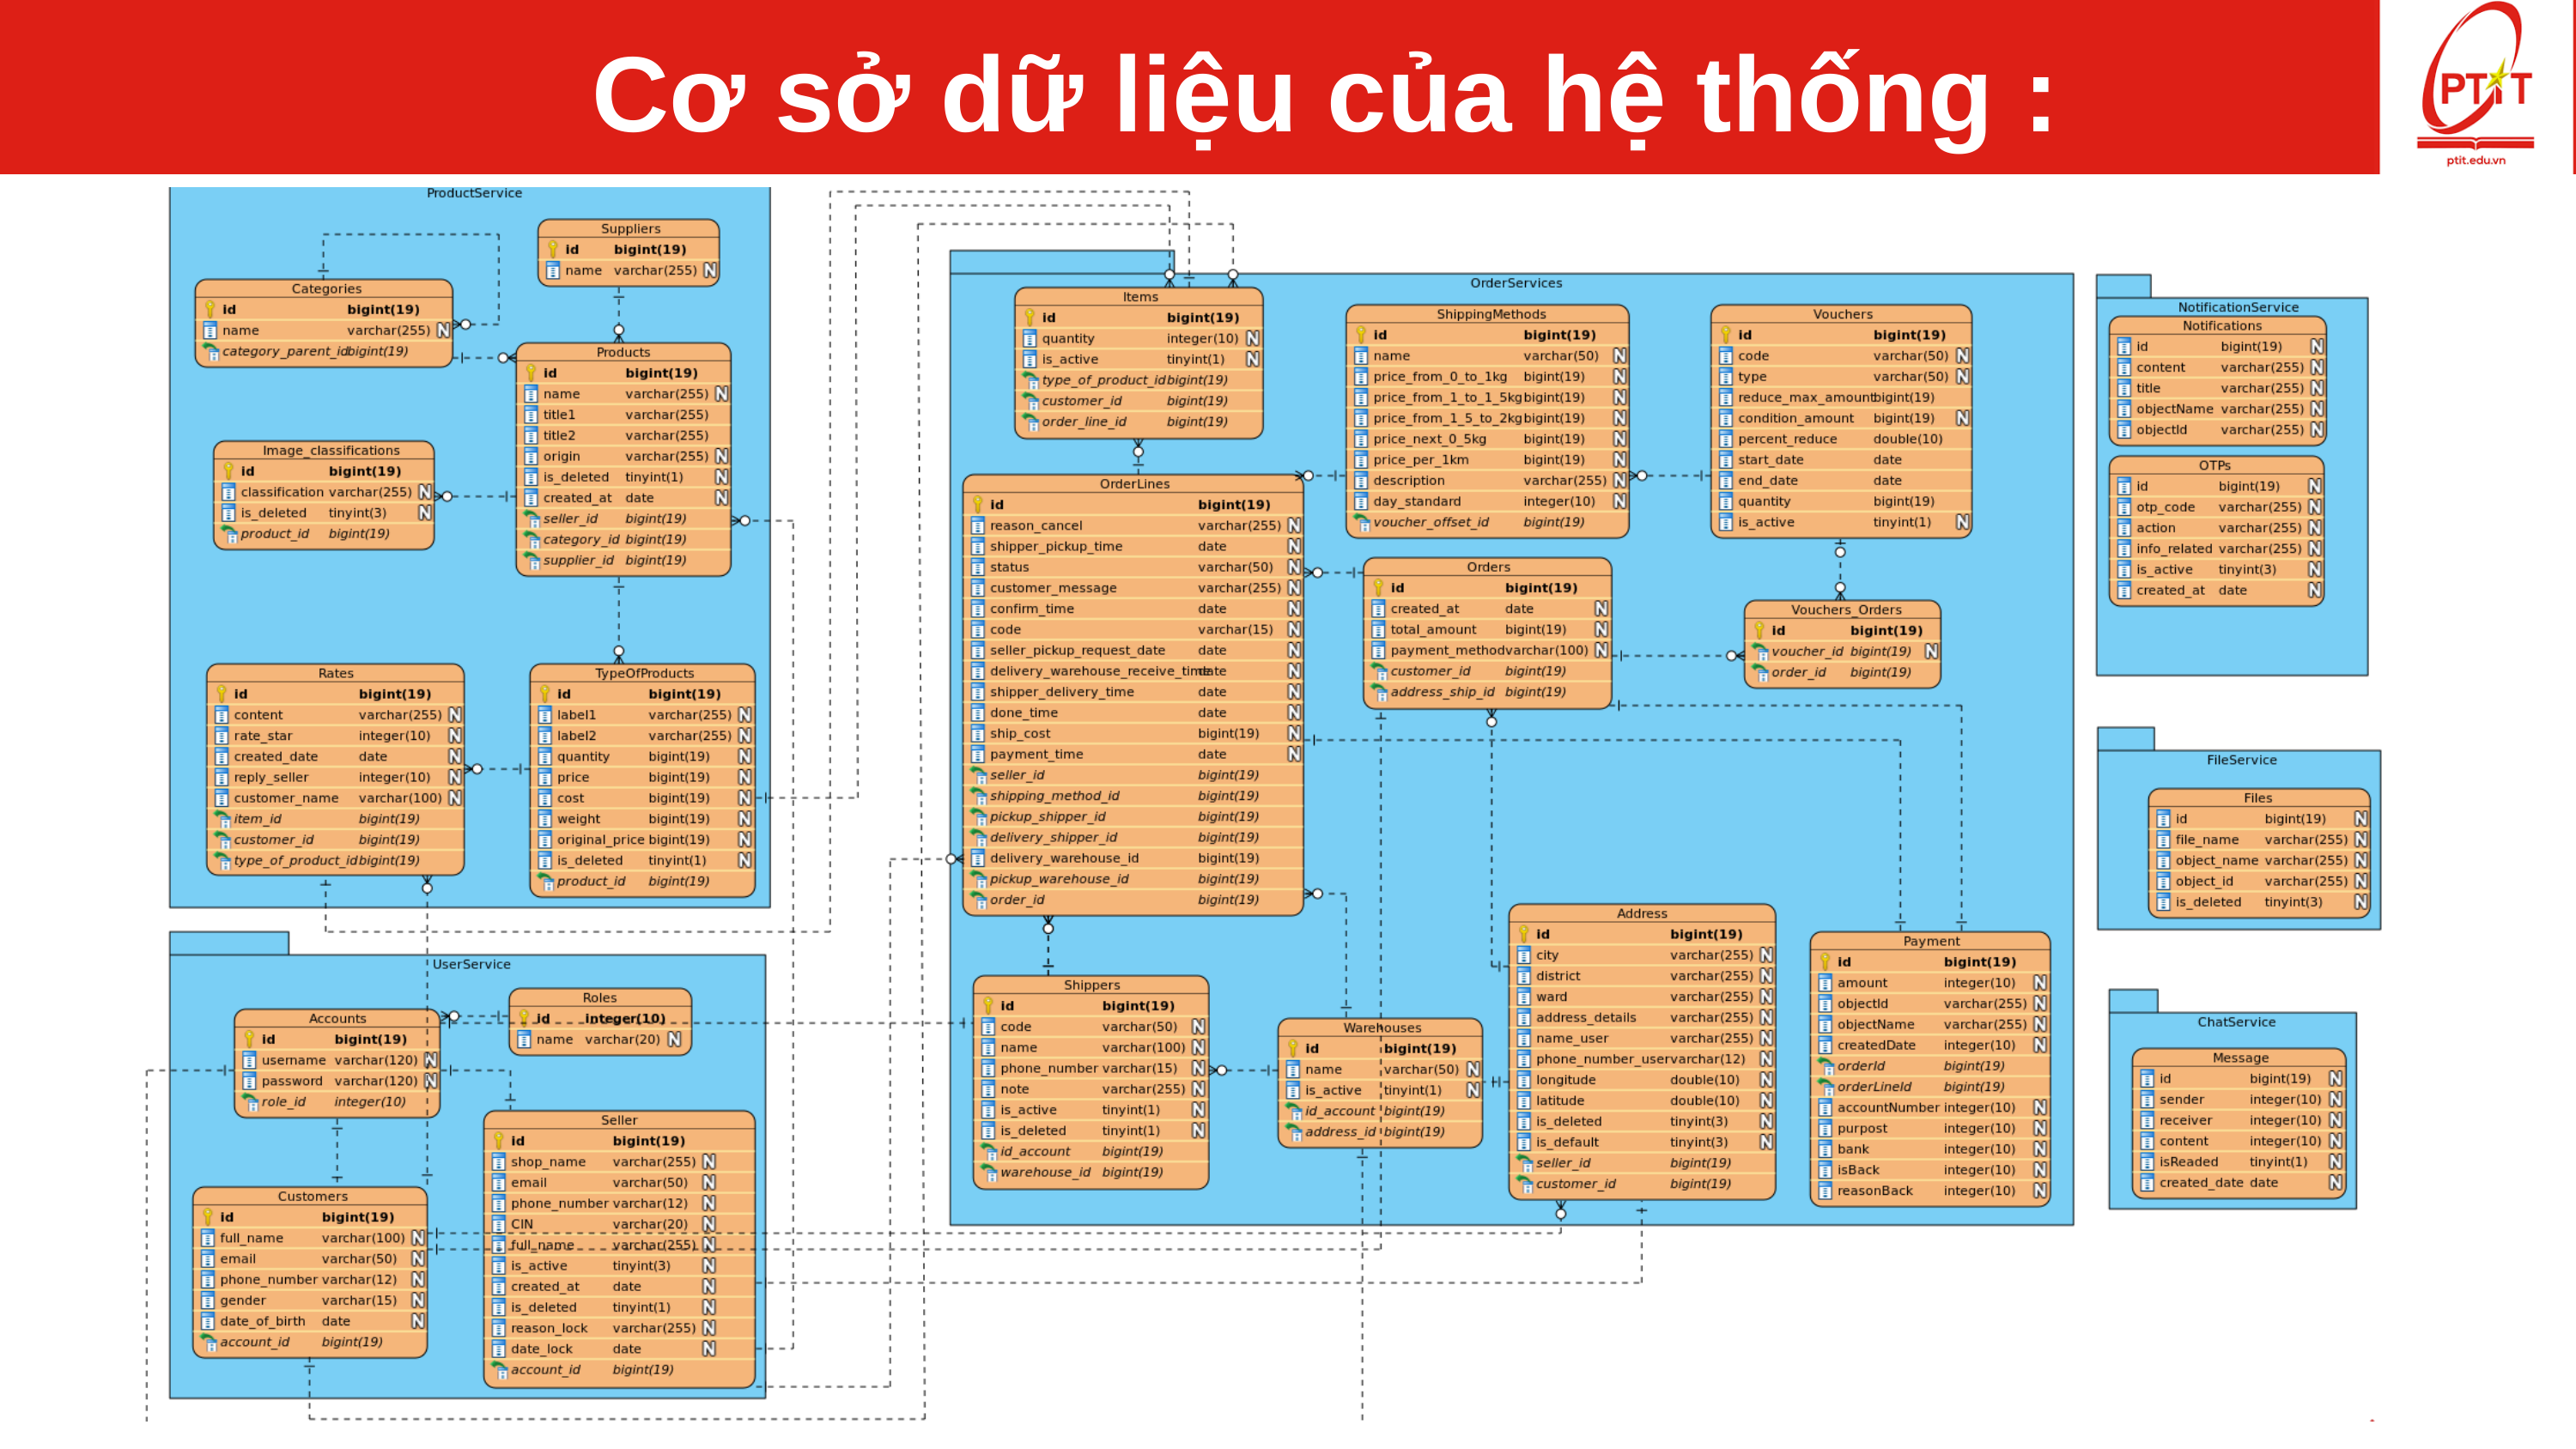

Cơ sở dữ liệu của hệ thống :